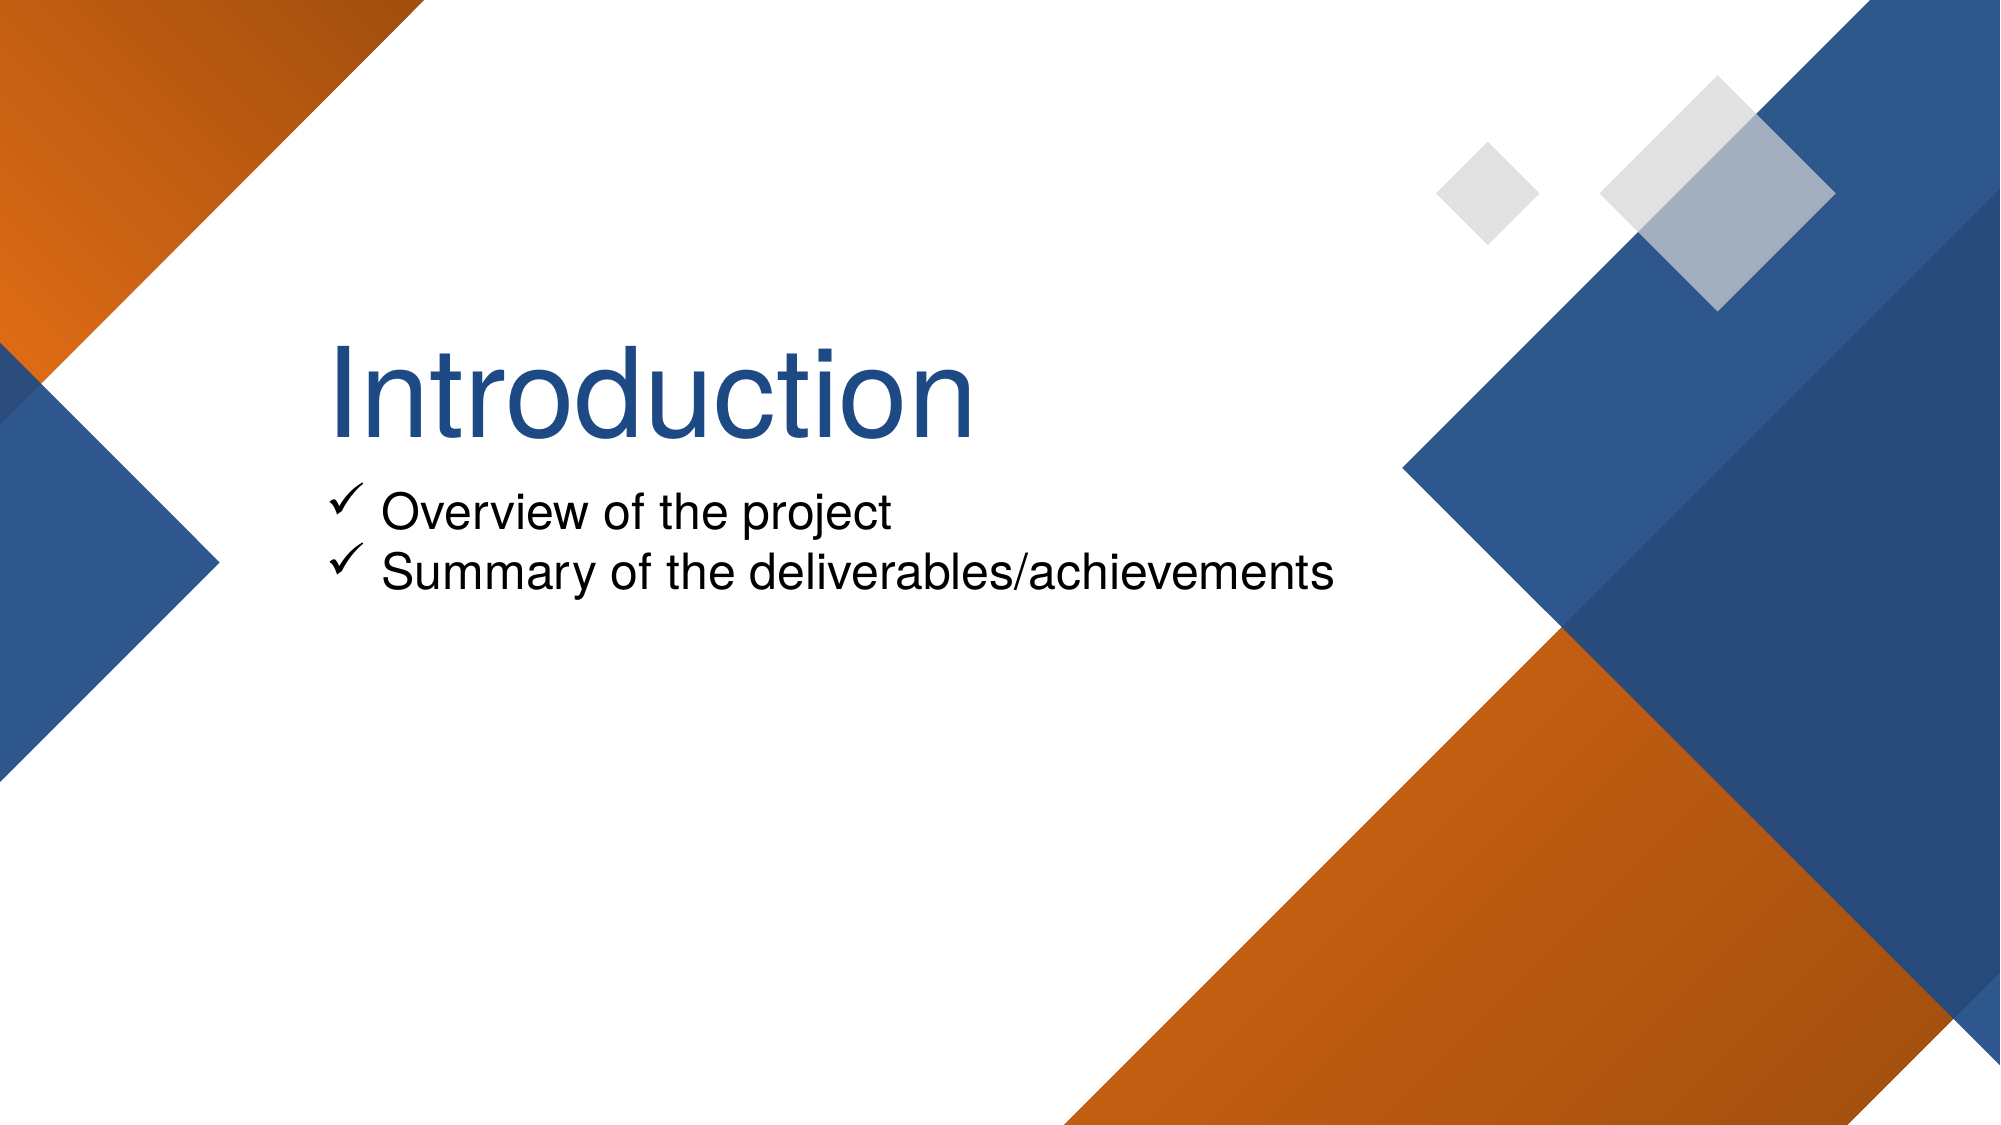

Introduction

Overview of the project
Summary of the deliverables/achievements